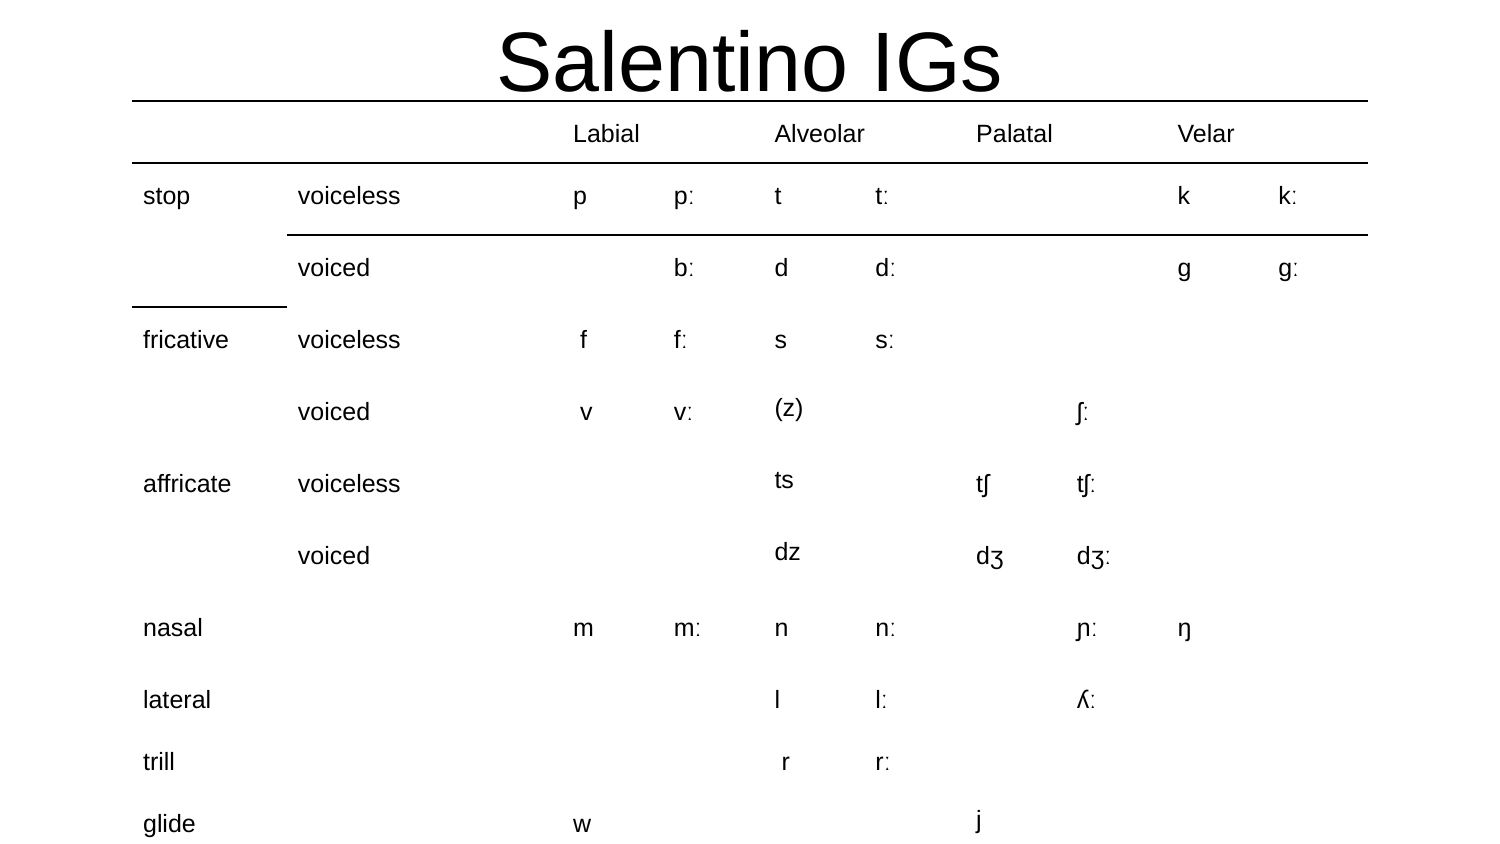

# Salentino IGs
|  |  | Labial |  | Alveolar |  | Palatal |  | Velar |  |
| --- | --- | --- | --- | --- | --- | --- | --- | --- | --- |
| stop | voiceless | p | pː | t | tː |  |  | k | kː |
|  | voiced |  | bː | d | dː |  |  | g | gː |
| fricative | voiceless | f | fː | s | sː |  |  |  |  |
|  | voiced | v | vː | (z) |  |  | ʃː |  |  |
| affricate | voiceless |  |  | ts |  | tʃ | tʃː |  |  |
|  | voiced |  |  | dz |  | dʒ | dʒː |  |  |
| nasal |  | m | mː | n | nː |  | ɲː | ŋ |  |
| lateral |  |  |  | l | lː |  | ʎː |  |  |
| trill |  |  |  | r | rː |  |  |  |  |
| glide |  | w |  |  |  | j |  |  |  |